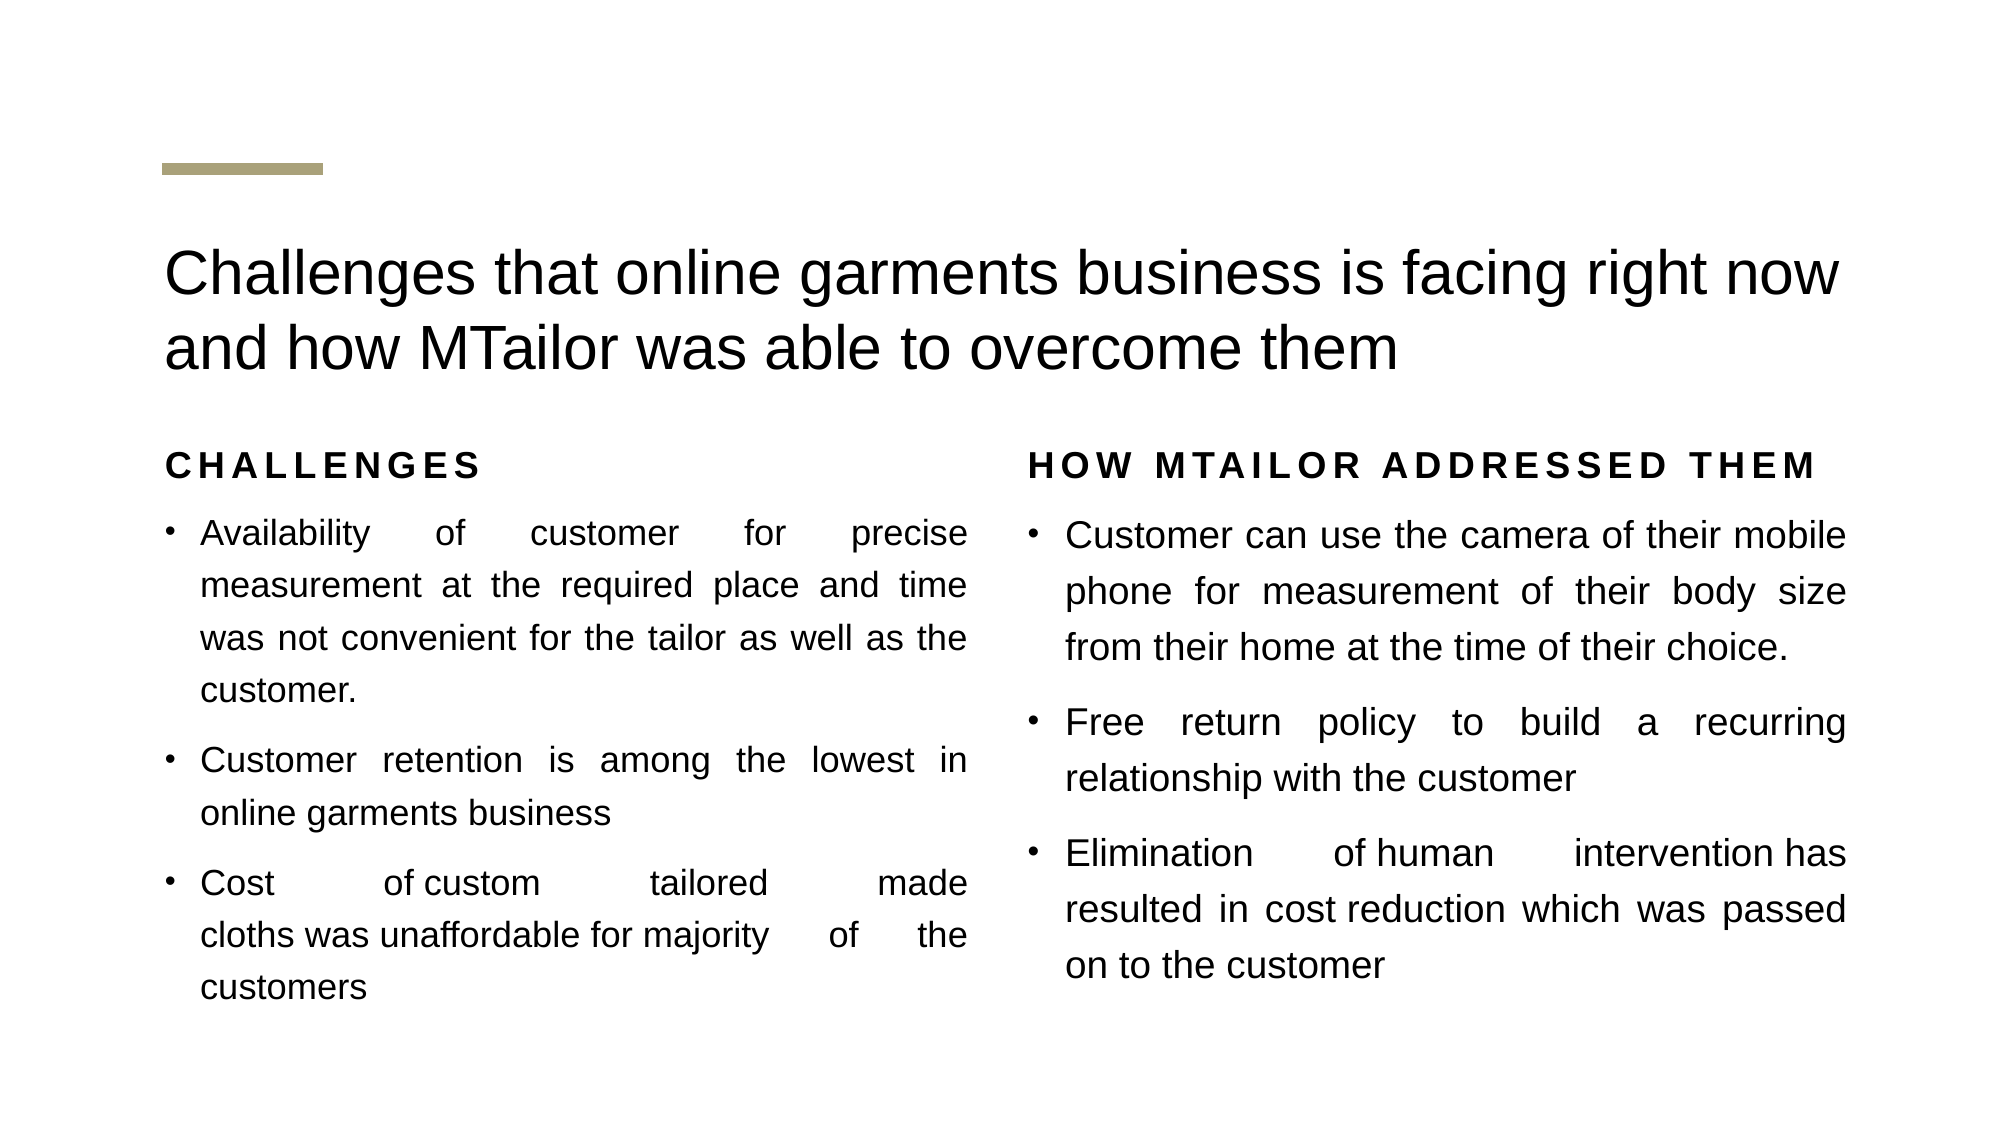

# Challenges that online garments business is facing right now and how MTailor was able to overcome them
Challenges
How MTailor AddresseD them
Availability of customer for precise measurement at the required place and time was not convenient for the tailor as well as the customer.
Customer retention is among the lowest in online garments business
Cost of custom tailored made cloths was unaffordable for majority of the customers

Customer can use the camera of their mobile phone for measurement of their body size from their home at the time of their choice.
Free return policy to build a recurring relationship with the customer
Elimination of human intervention has resulted in cost reduction which was passed on to the customer